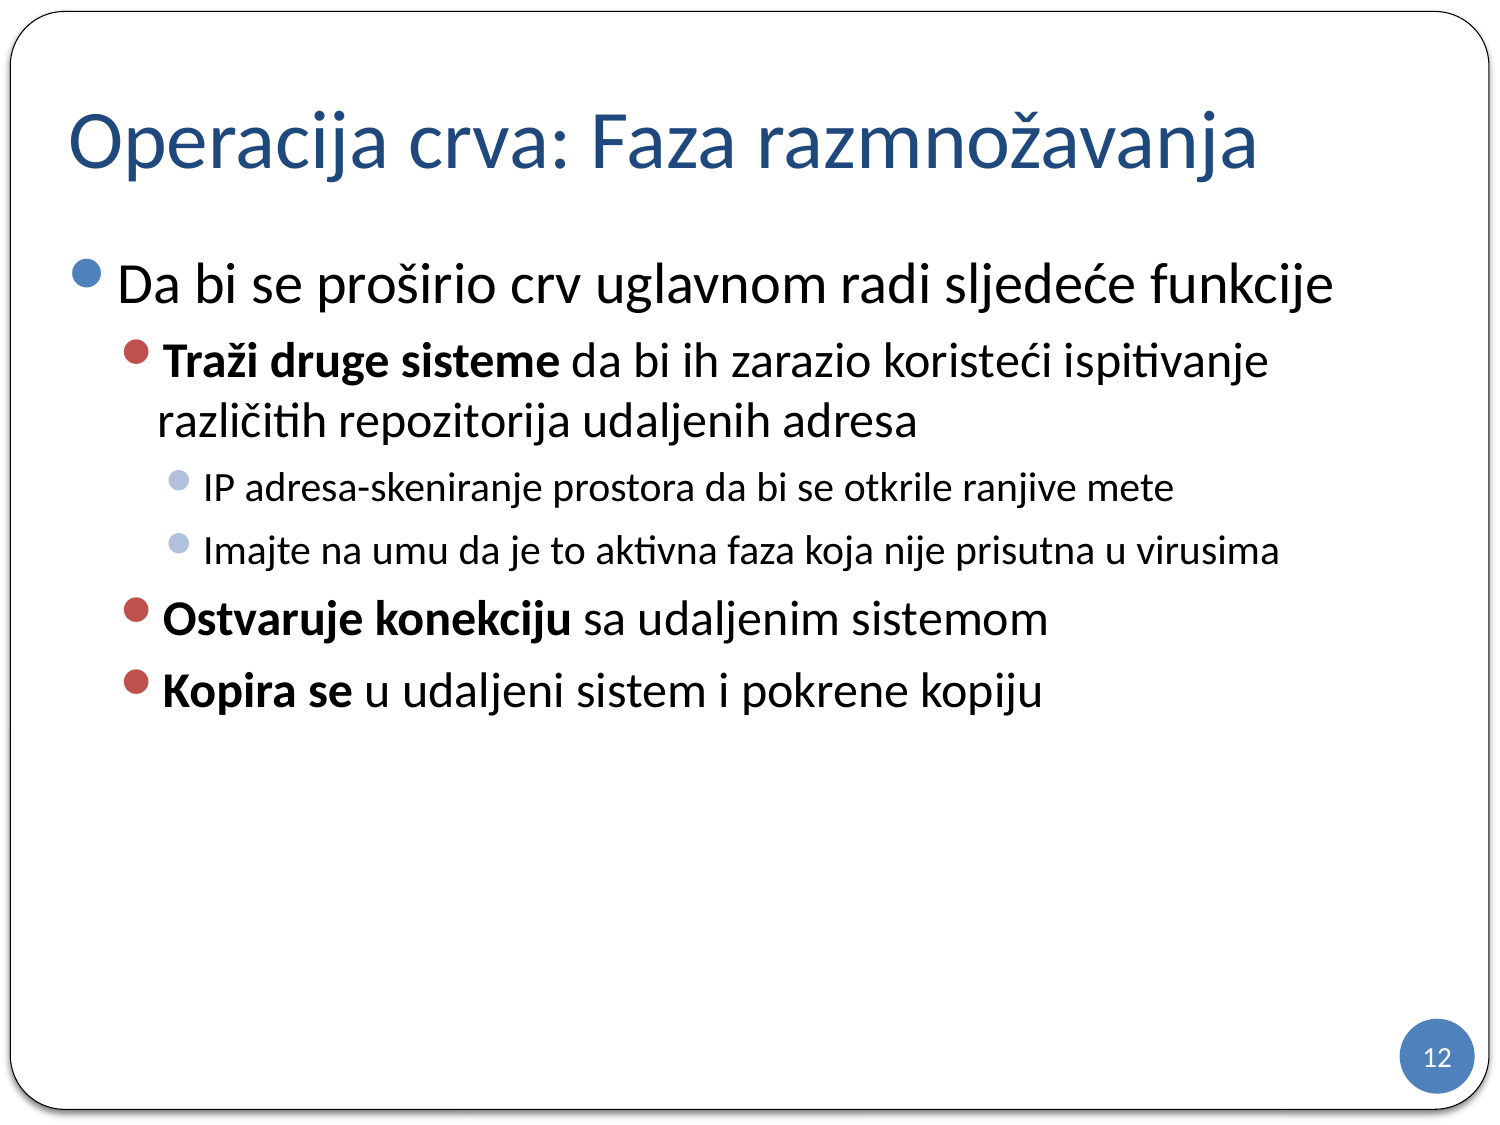

# Operacija crva: Faza razmnožavanja
Da bi se proširio crv uglavnom radi sljedeće funkcije
Traži druge sisteme da bi ih zarazio koristeći ispitivanje različitih repozitorija udaljenih adresa
IP adresa-skeniranje prostora da bi se otkrile ranjive mete
Imajte na umu da je to aktivna faza koja nije prisutna u virusima
Ostvaruje konekciju sa udaljenim sistemom
Kopira se u udaljeni sistem i pokrene kopiju
12